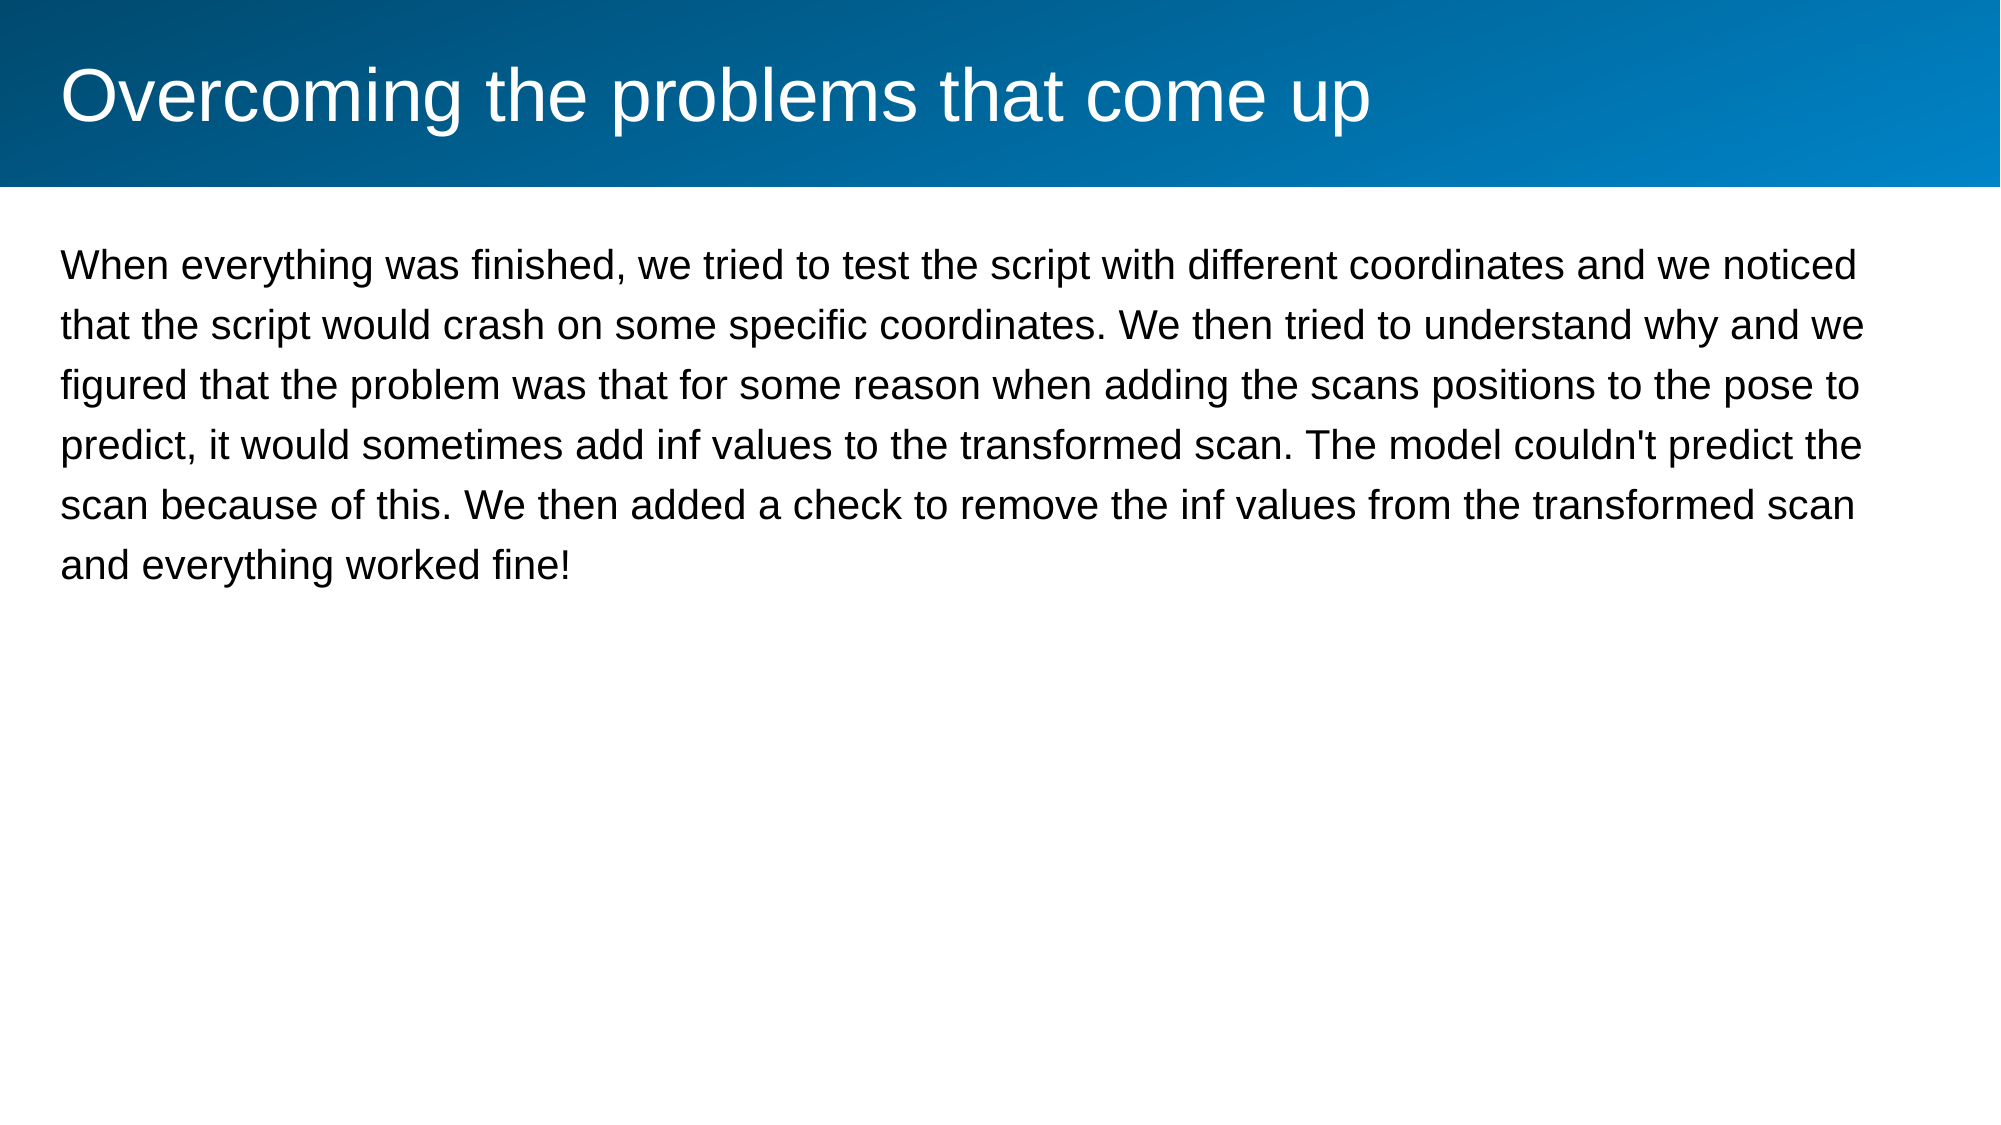

Overcoming the problems that come up

When everything was finished, we tried to test the script with different coordinates and we noticed that the script would crash on some specific coordinates. We then tried to understand why and we figured that the problem was that for some reason when adding the scans positions to the pose to predict, it would sometimes add inf values to the transformed scan. The model couldn't predict the scan because of this. We then added a check to remove the inf values from the transformed scan and everything worked fine!